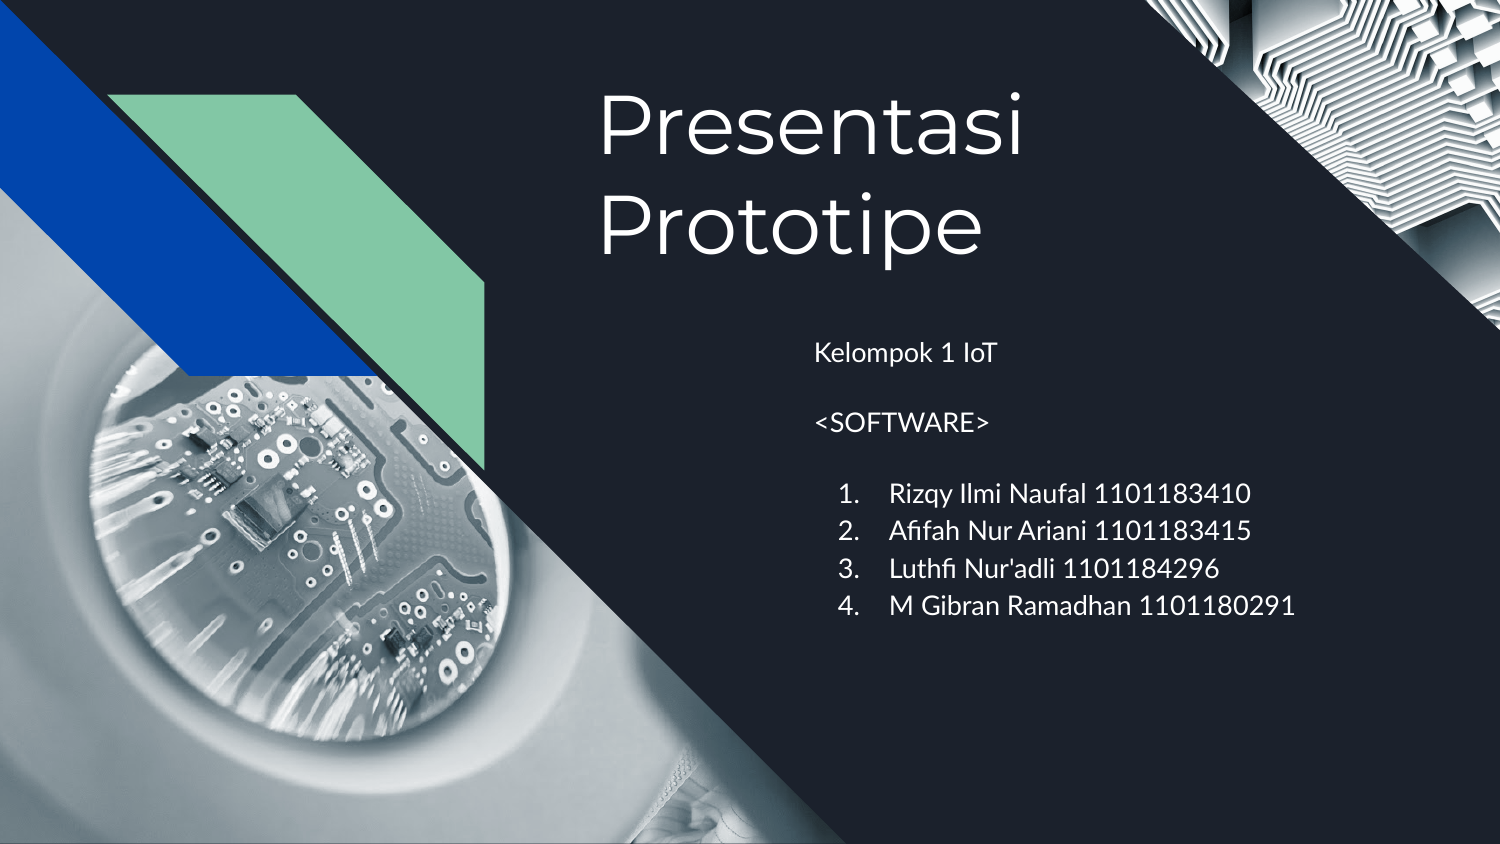

# Presentasi Prototipe
Kelompok 1 IoT
<SOFTWARE>
Rizqy Ilmi Naufal 1101183410
Afifah Nur Ariani 1101183415
Luthfi Nur'adli 1101184296
M Gibran Ramadhan 1101180291